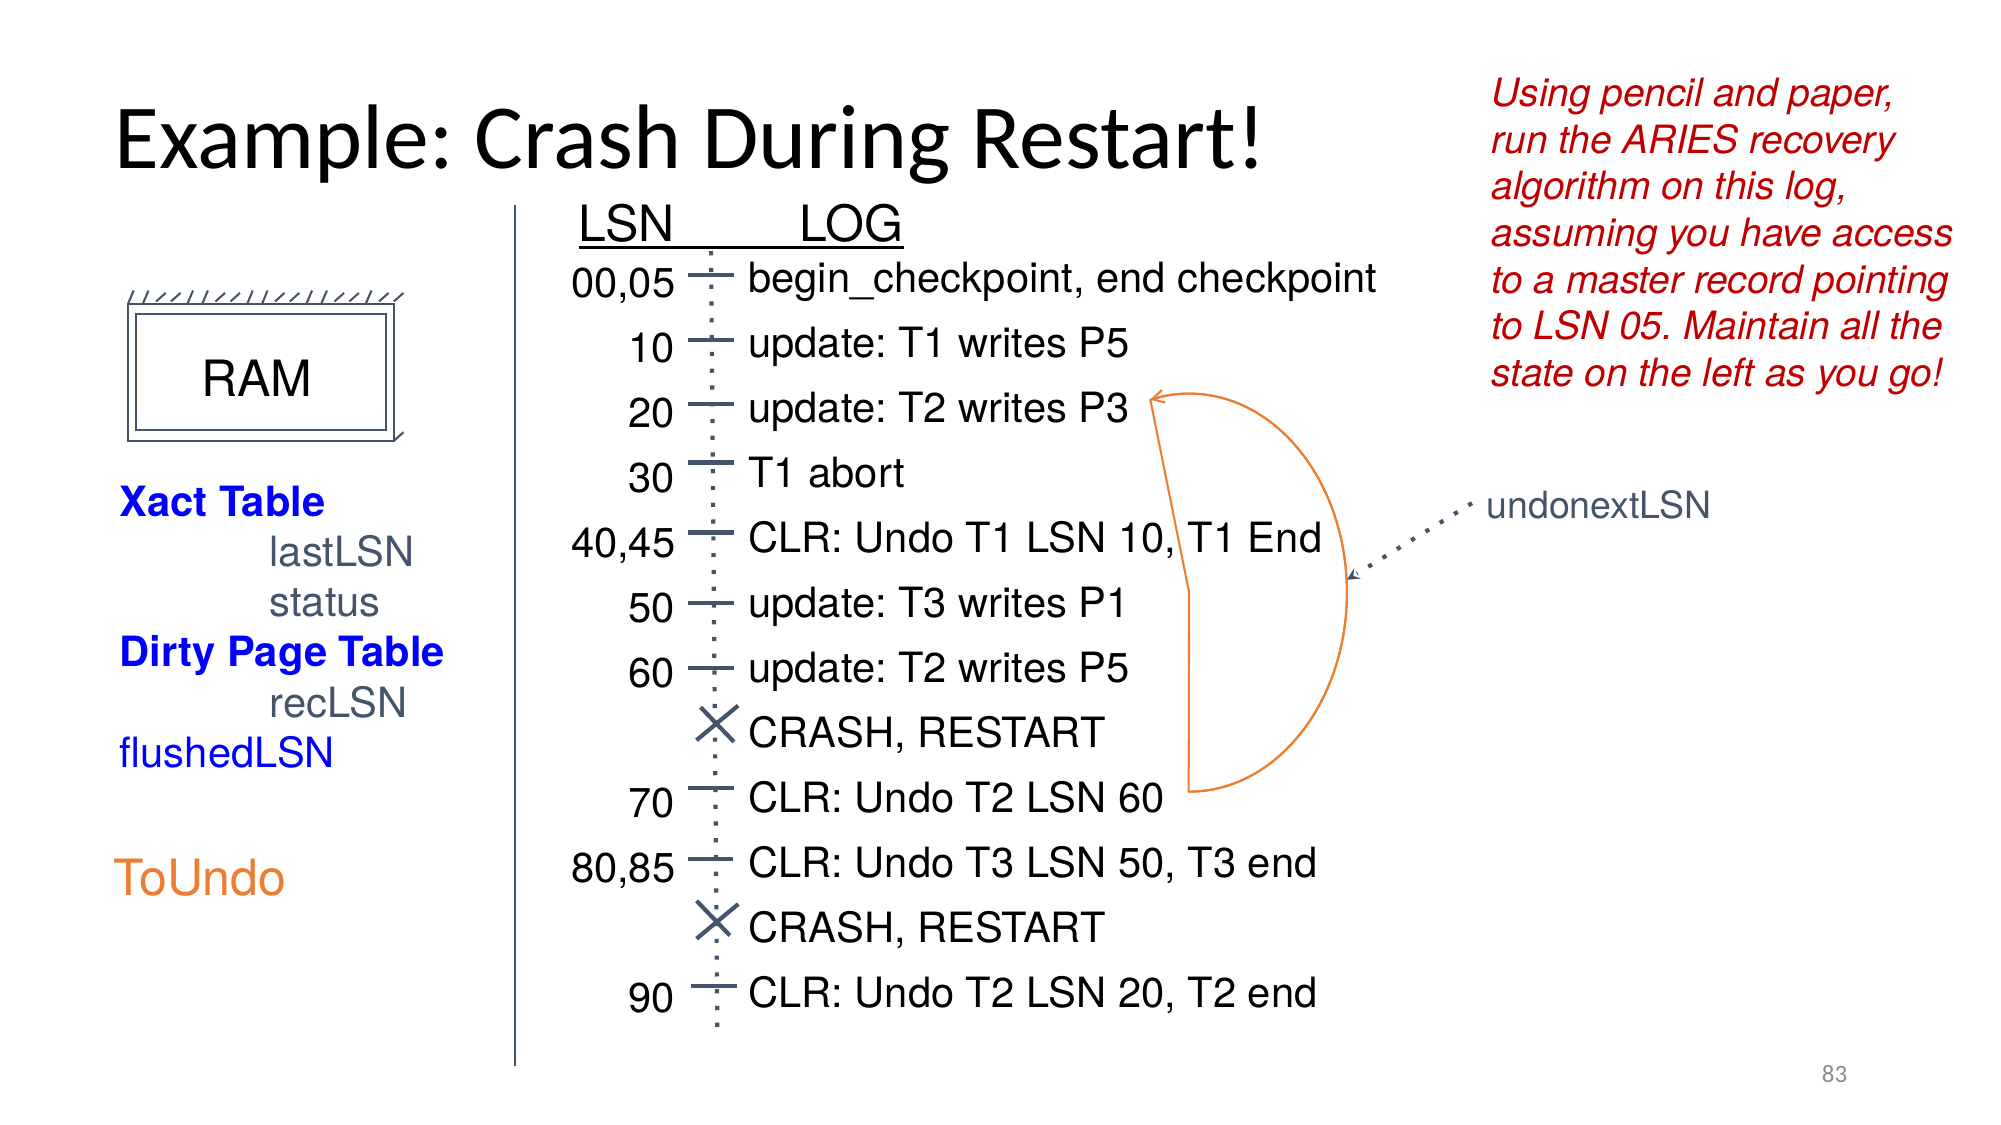

# Example: Crash During Restart!
Using pencil and paper, run the ARIES recovery algorithm on this log, assuming you have access to a master record pointing to LSN 05. Maintain all the state on the left as you go!
LSN         LOG
begin_checkpoint, end checkpoint
update: T1 writes P5
update: T2 writes P3
T1 abort
CLR: Undo T1 LSN 10, T1 End
update: T3 writes P1
update: T2 writes P5
CRASH, RESTART
CLR: Undo T2 LSN 60
CLR: Undo T3 LSN 50, T3 end
CRASH, RESTART
CLR: Undo T2 LSN 20, T2 end
   00,05
        10
        20
        30
   40,45
        50
        60

        70
   80,85

        90

undonextLSN

RAM
Xact Table
	lastLSN
	status
Dirty Page Table
	recLSN
flushedLSN

ToUndo

83